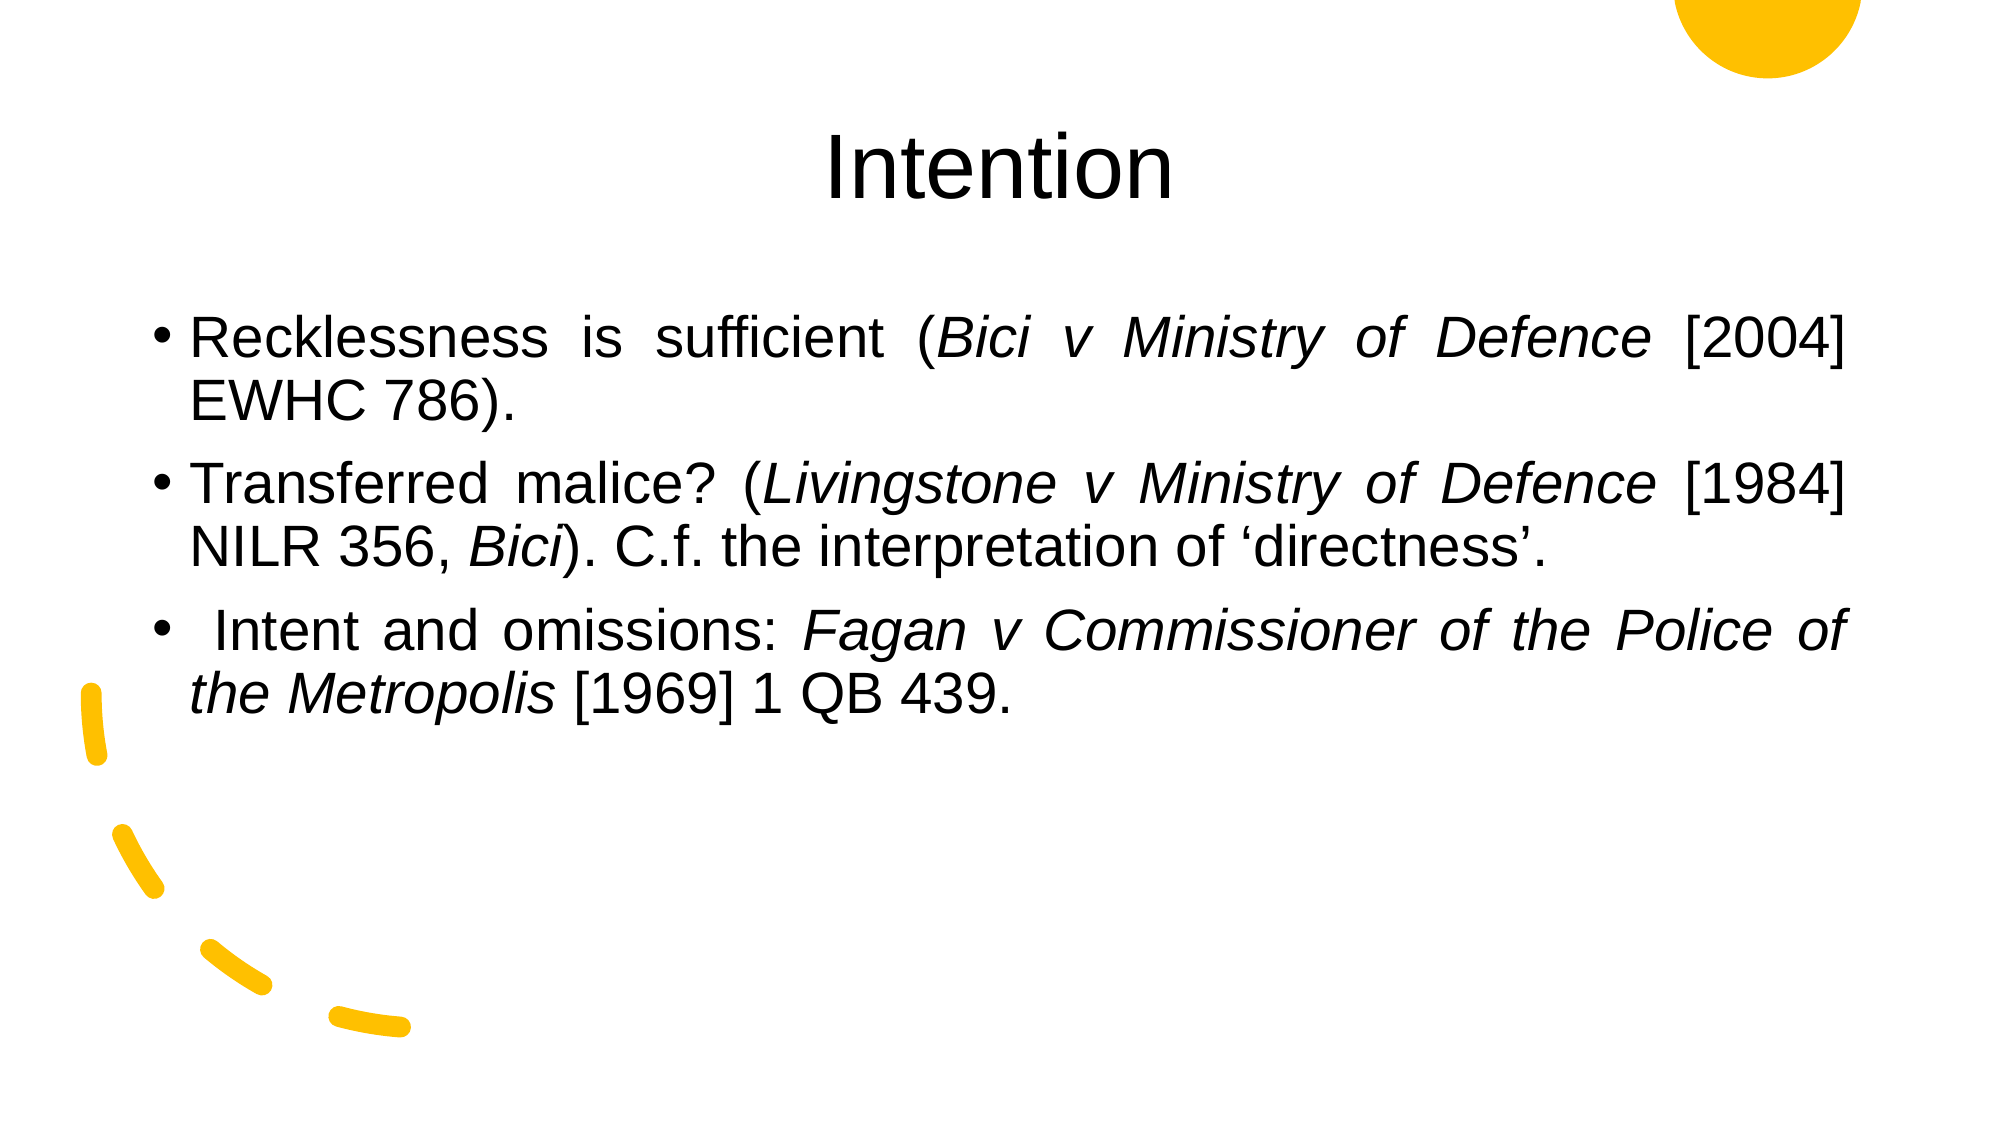

# Intention
Recklessness is sufficient (Bici v Ministry of Defence [2004] EWHC 786).
Transferred malice? (Livingstone v Ministry of Defence [1984] NILR 356, Bici). C.f. the interpretation of ‘directness’.
 Intent and omissions: Fagan v Commissioner of the Police of the Metropolis [1969] 1 QB 439.